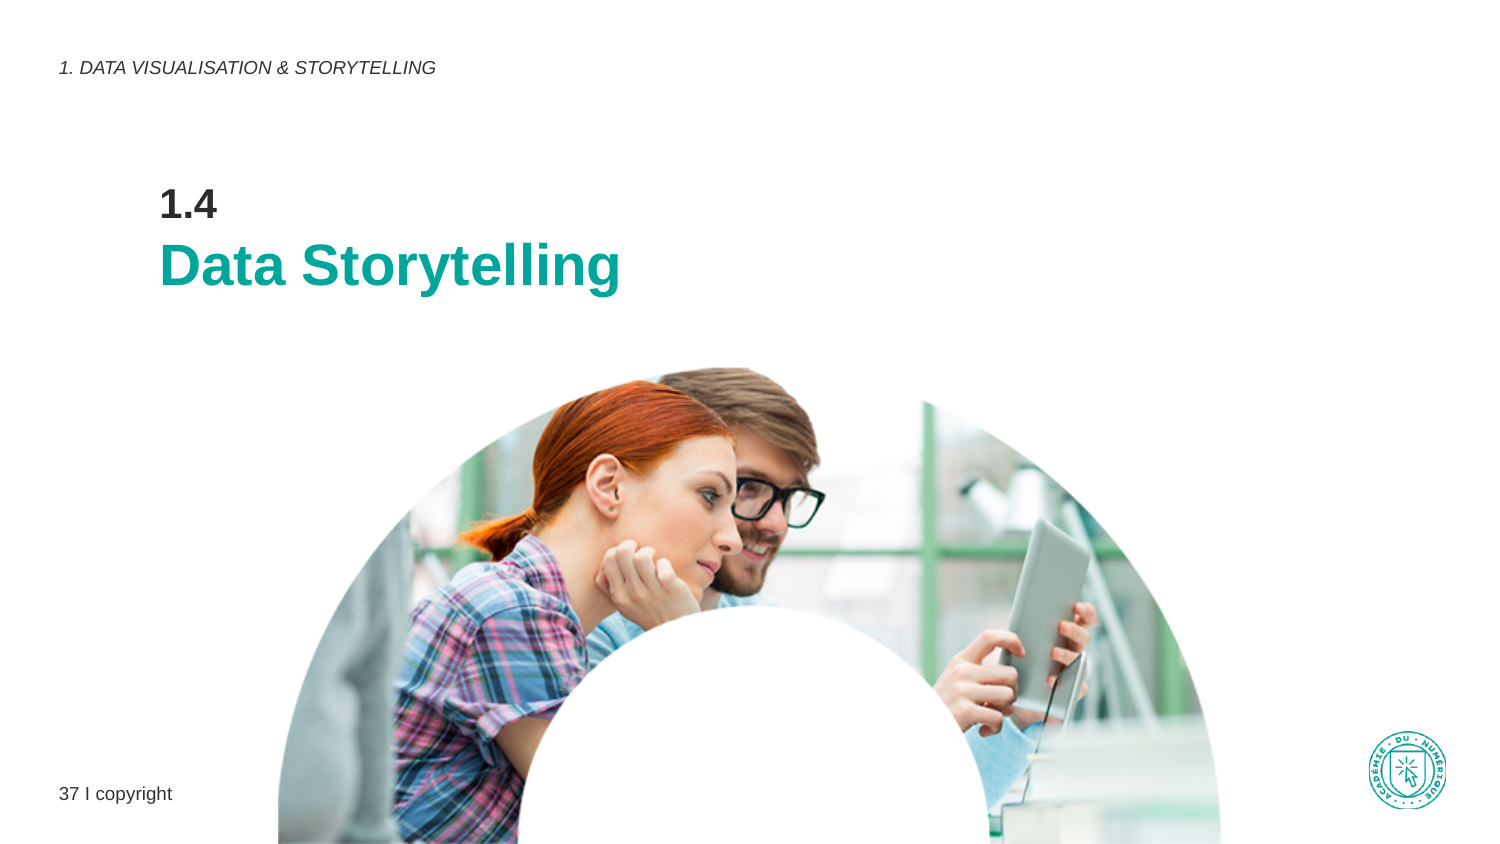

1. DATA VISUALISATION & STORYTELLING
1.4
Data Storytelling